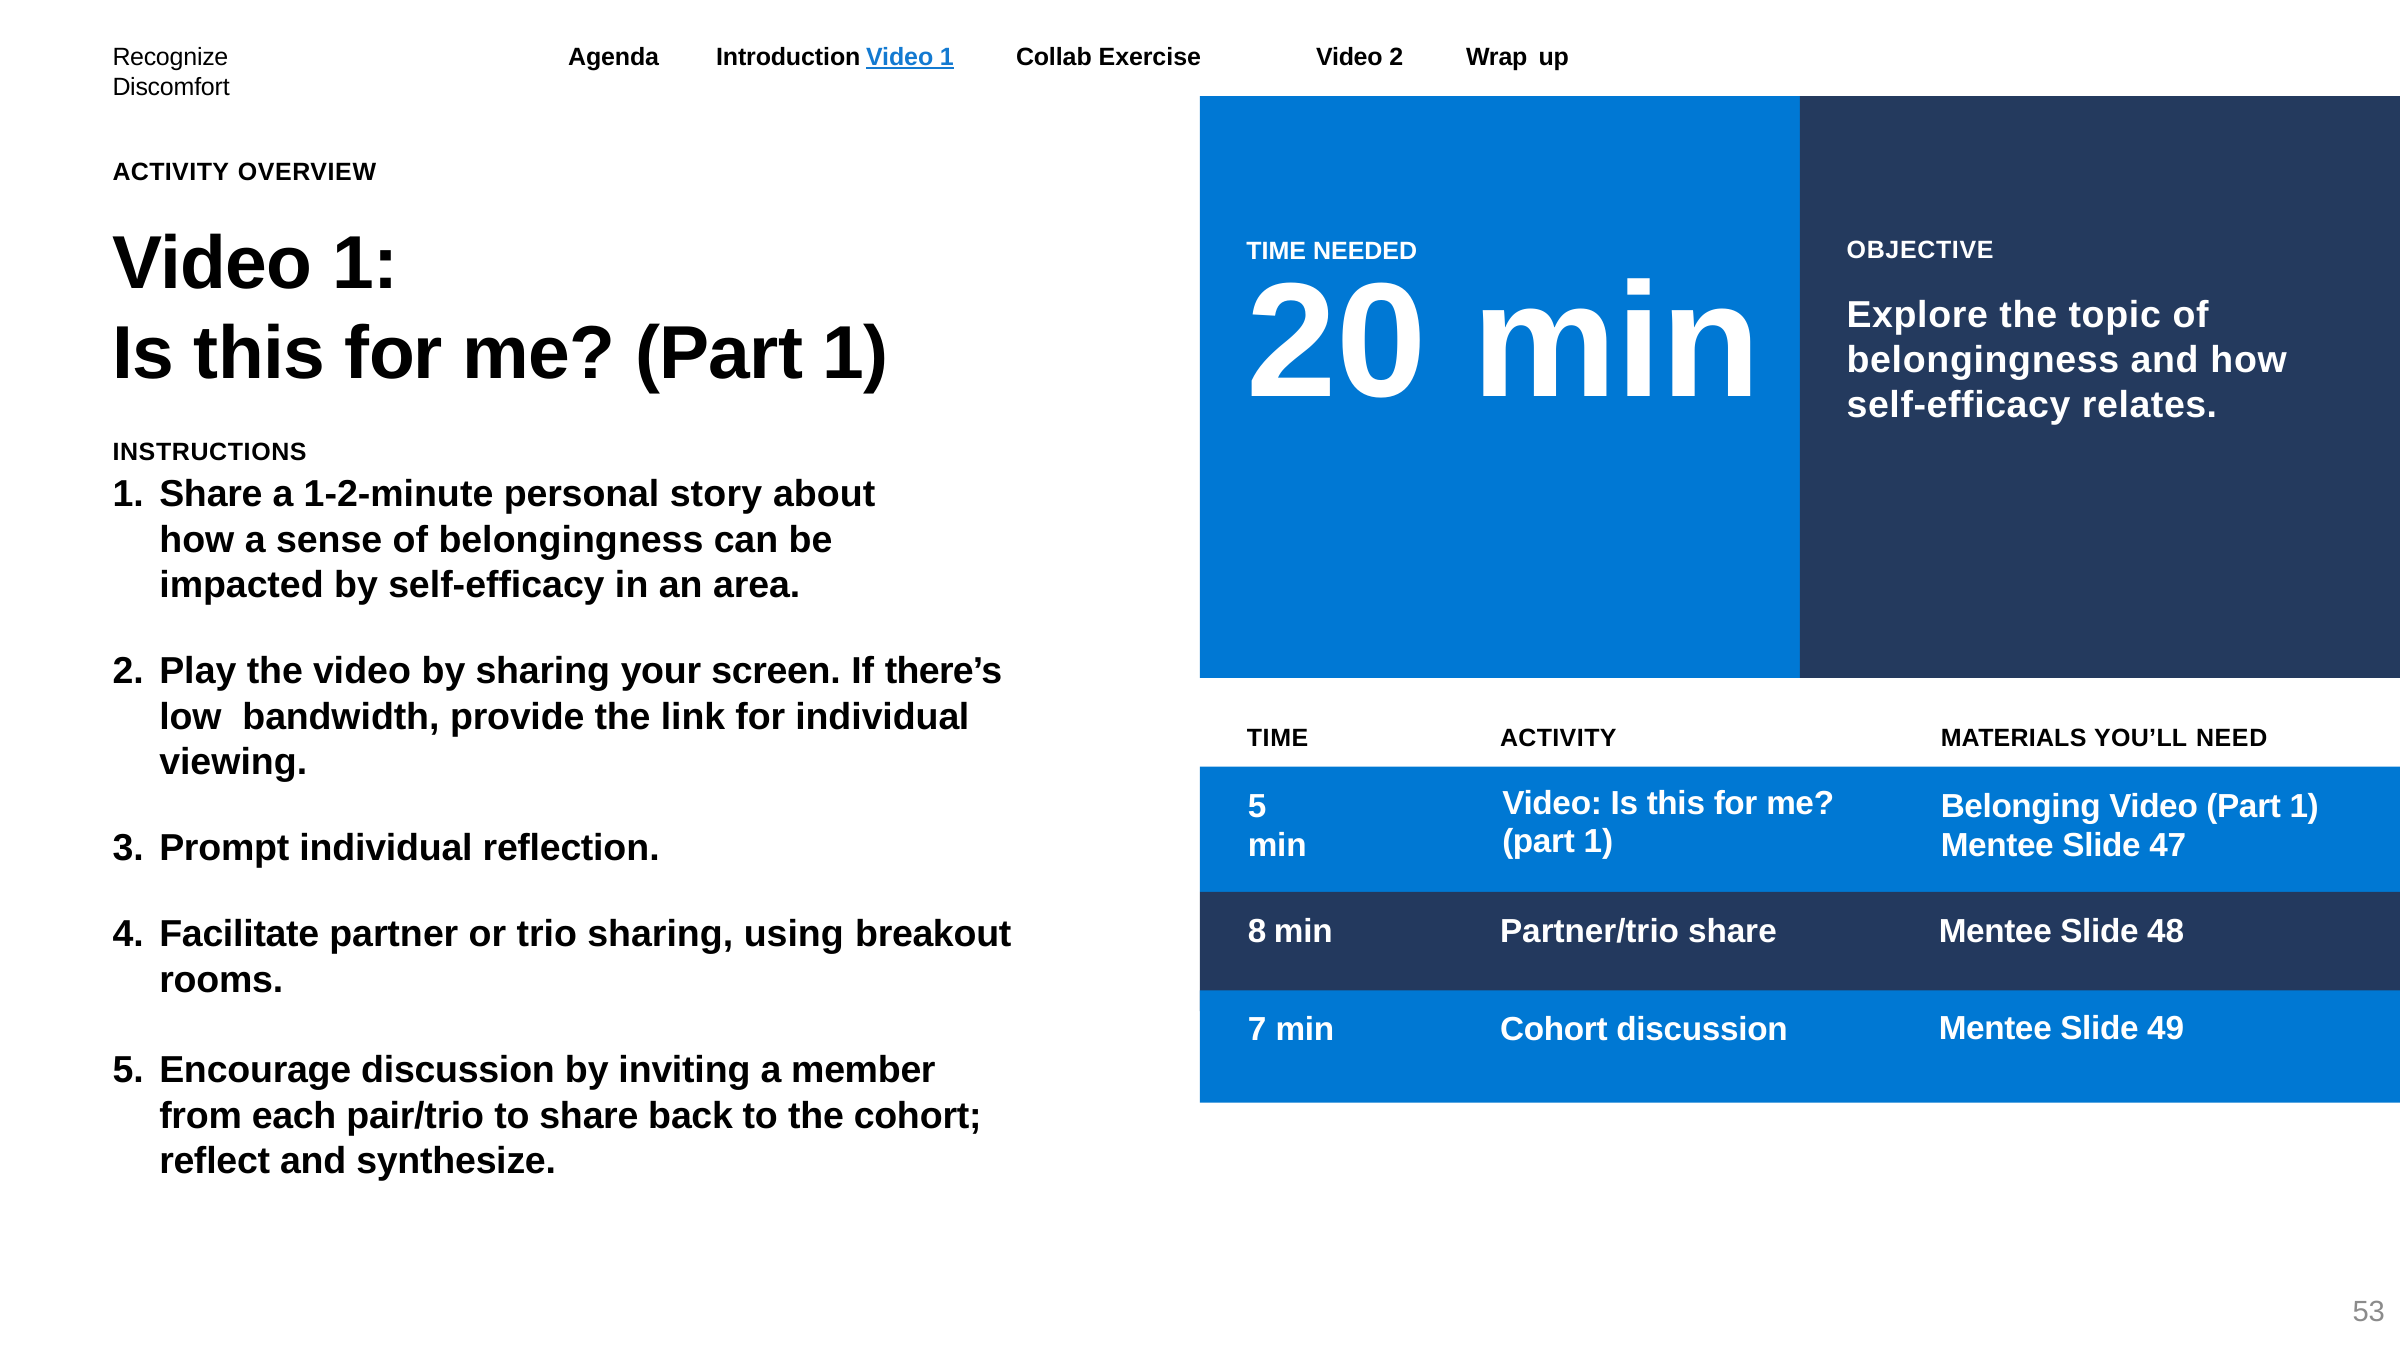

OBJECTIVE
Explore the topic of belongingness and how
self-efficacy relates.
ACTIVITY OVERVIEW
Video 1:
Is this for me? (Part 1)
INSTRUCTIONS
Share a 1-2-minute personal story about how a sense of belongingness can be impacted by self-efficacy in an area.

Play the video by sharing your screen. If there’s low  bandwidth, provide the link for individual viewing.

Prompt individual reflection.
Facilitate partner or trio sharing, using breakout rooms.

Encourage discussion by inviting a member from each pair/trio to share back to the cohort; reflect and synthesize.
20 min
TIME NEEDED
TIME
ACTIVITY
MATERIALS YOU’LL NEED

5 min
Video: Is this for me? (part 1)
Belonging Video (Part 1)
Mentee Slide 47

Mentee Slide 48
8 min
Partner/trio share

Mentee Slide 49
7 min
Cohort discussion
53